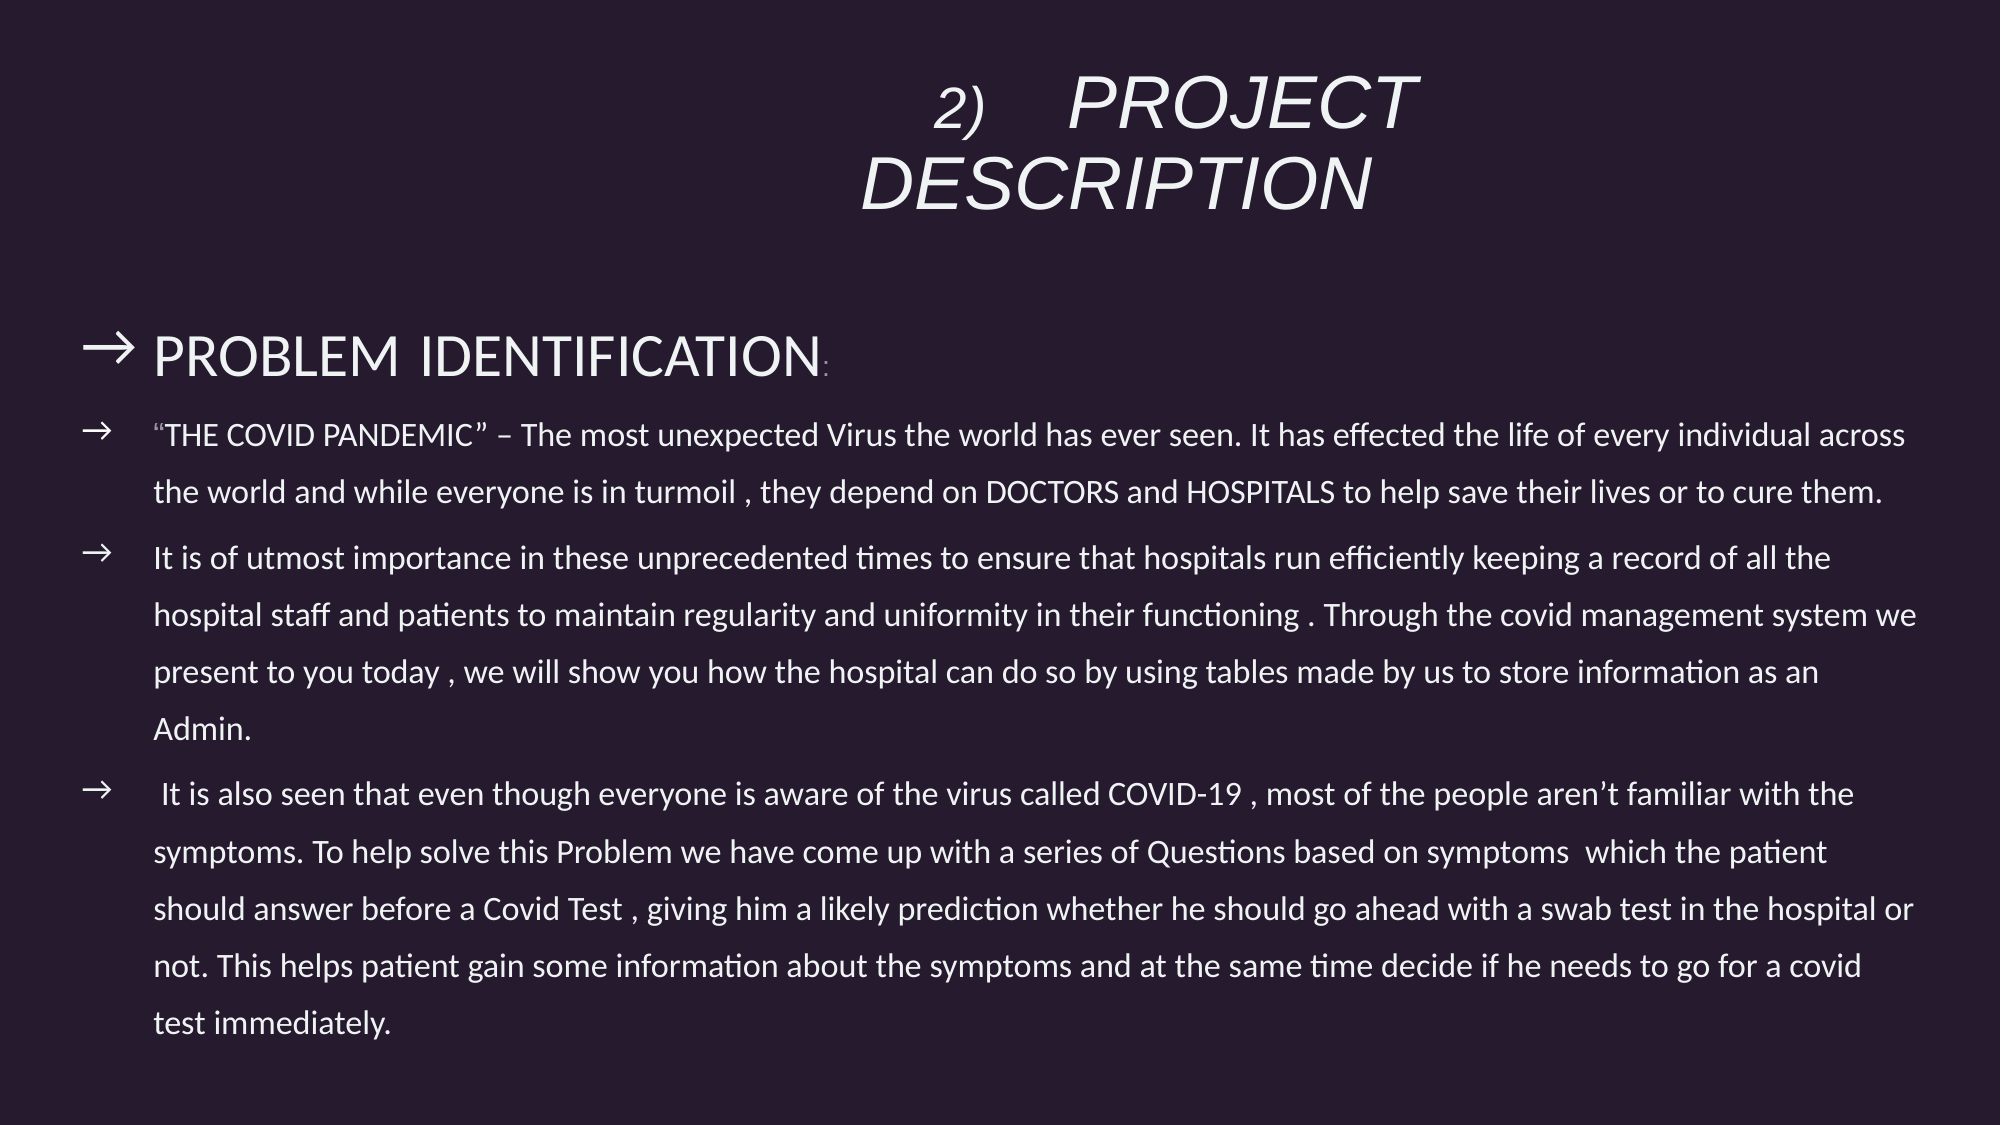

# 2)     PROJECT DESCRIPTION
PROBLEM IDENTIFICATION:
“THE COVID PANDEMIC” – The most unexpected Virus the world has ever seen. It has effected the life of every individual across the world and while everyone is in turmoil , they depend on DOCTORS and HOSPITALS to help save their lives or to cure them.
It is of utmost importance in these unprecedented times to ensure that hospitals run efficiently keeping a record of all the hospital staff and patients to maintain regularity and uniformity in their functioning . Through the covid management system we present to you today , we will show you how the hospital can do so by using tables made by us to store information as an Admin.
 It is also seen that even though everyone is aware of the virus called COVID-19 , most of the people aren’t familiar with the symptoms. To help solve this Problem we have come up with a series of Questions based on symptoms  which the patient should answer before a Covid Test , giving him a likely prediction whether he should go ahead with a swab test in the hospital or not. This helps patient gain some information about the symptoms and at the same time decide if he needs to go for a covid test immediately.